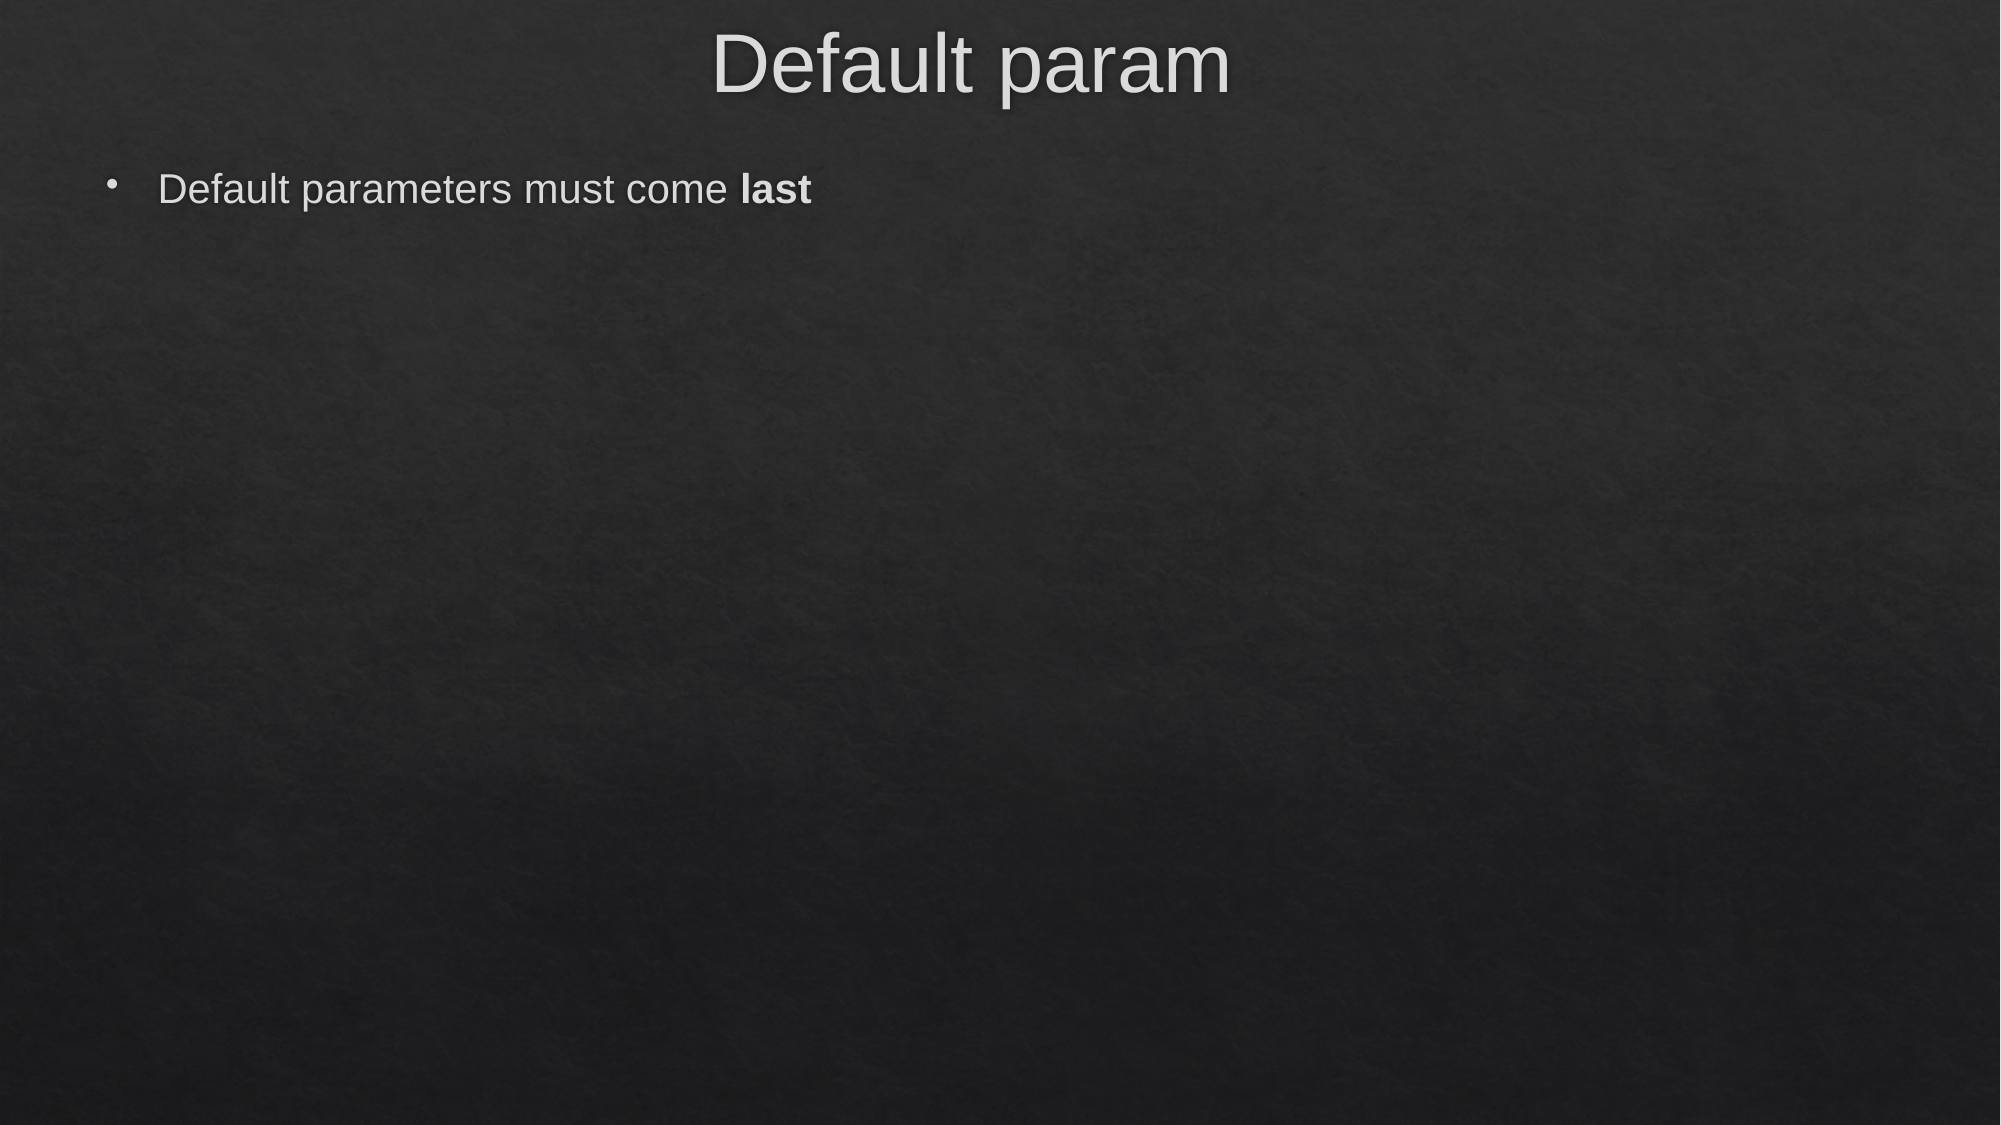

# Default param
Default parameters must come last